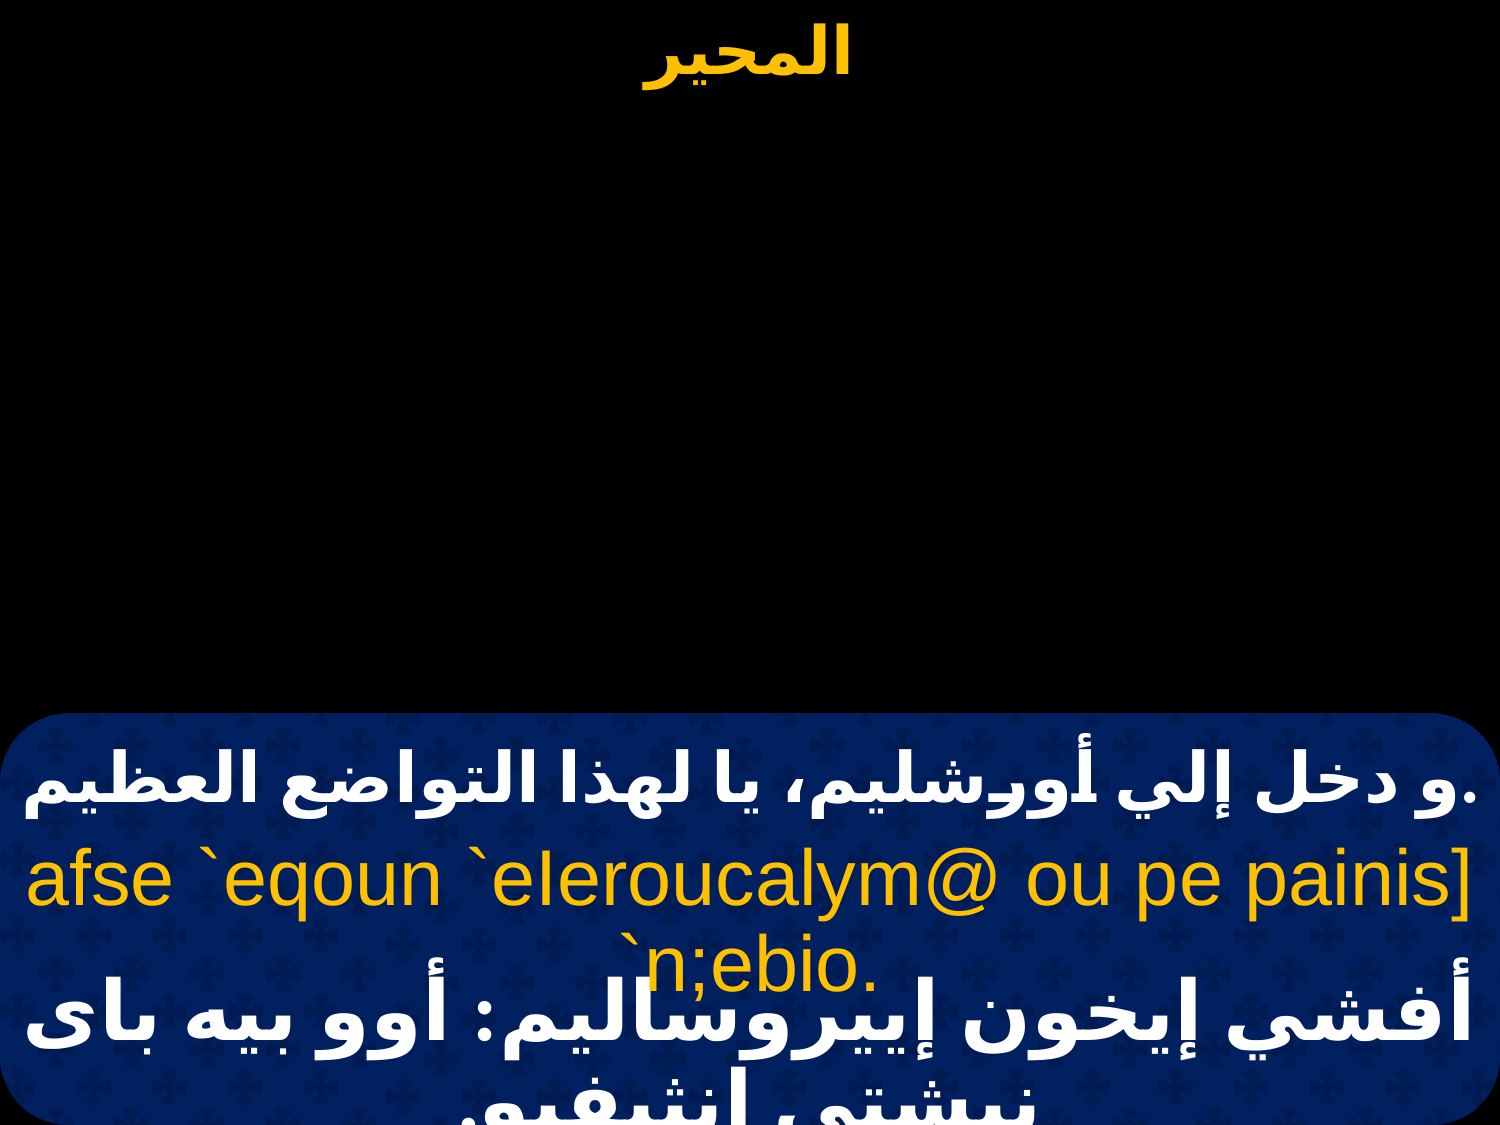

و دخل إلي أورشليم، يا لهذا التواضع العظيم.
afse `eqoun `eIeroucalym@ ou pe painis] `n;ebio.
أفشي إيخون إييروساليم: أوو بيه باى نيشتى إنثيفيو.